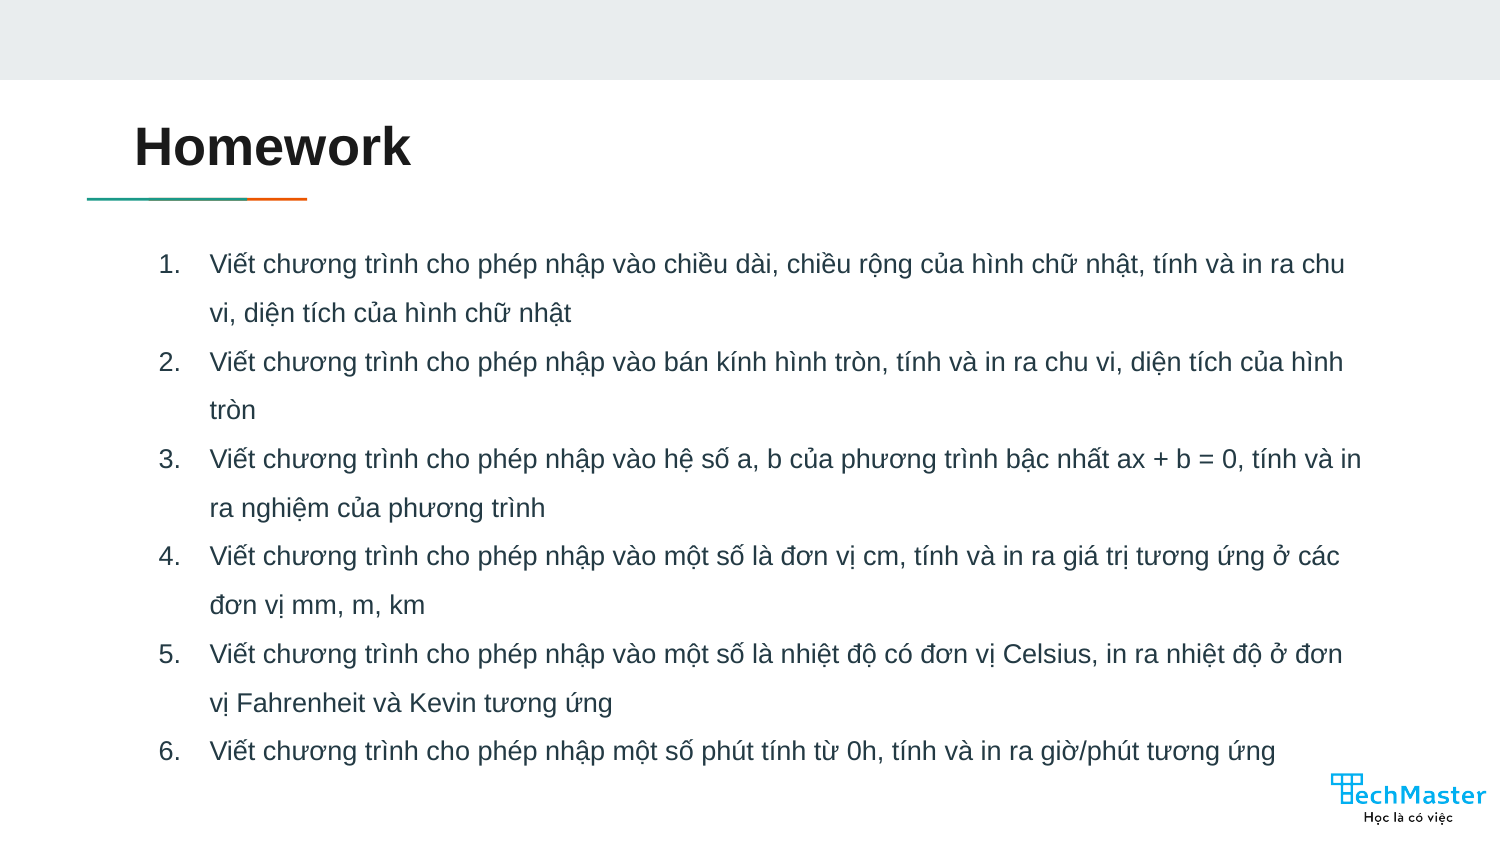

# Homework
Viết chương trình cho phép nhập vào chiều dài, chiều rộng của hình chữ nhật, tính và in ra chu vi, diện tích của hình chữ nhật
Viết chương trình cho phép nhập vào bán kính hình tròn, tính và in ra chu vi, diện tích của hình tròn
Viết chương trình cho phép nhập vào hệ số a, b của phương trình bậc nhất ax + b = 0, tính và in ra nghiệm của phương trình
Viết chương trình cho phép nhập vào một số là đơn vị cm, tính và in ra giá trị tương ứng ở các đơn vị mm, m, km
Viết chương trình cho phép nhập vào một số là nhiệt độ có đơn vị Celsius, in ra nhiệt độ ở đơn vị Fahrenheit và Kevin tương ứng
Viết chương trình cho phép nhập một số phút tính từ 0h, tính và in ra giờ/phút tương ứng